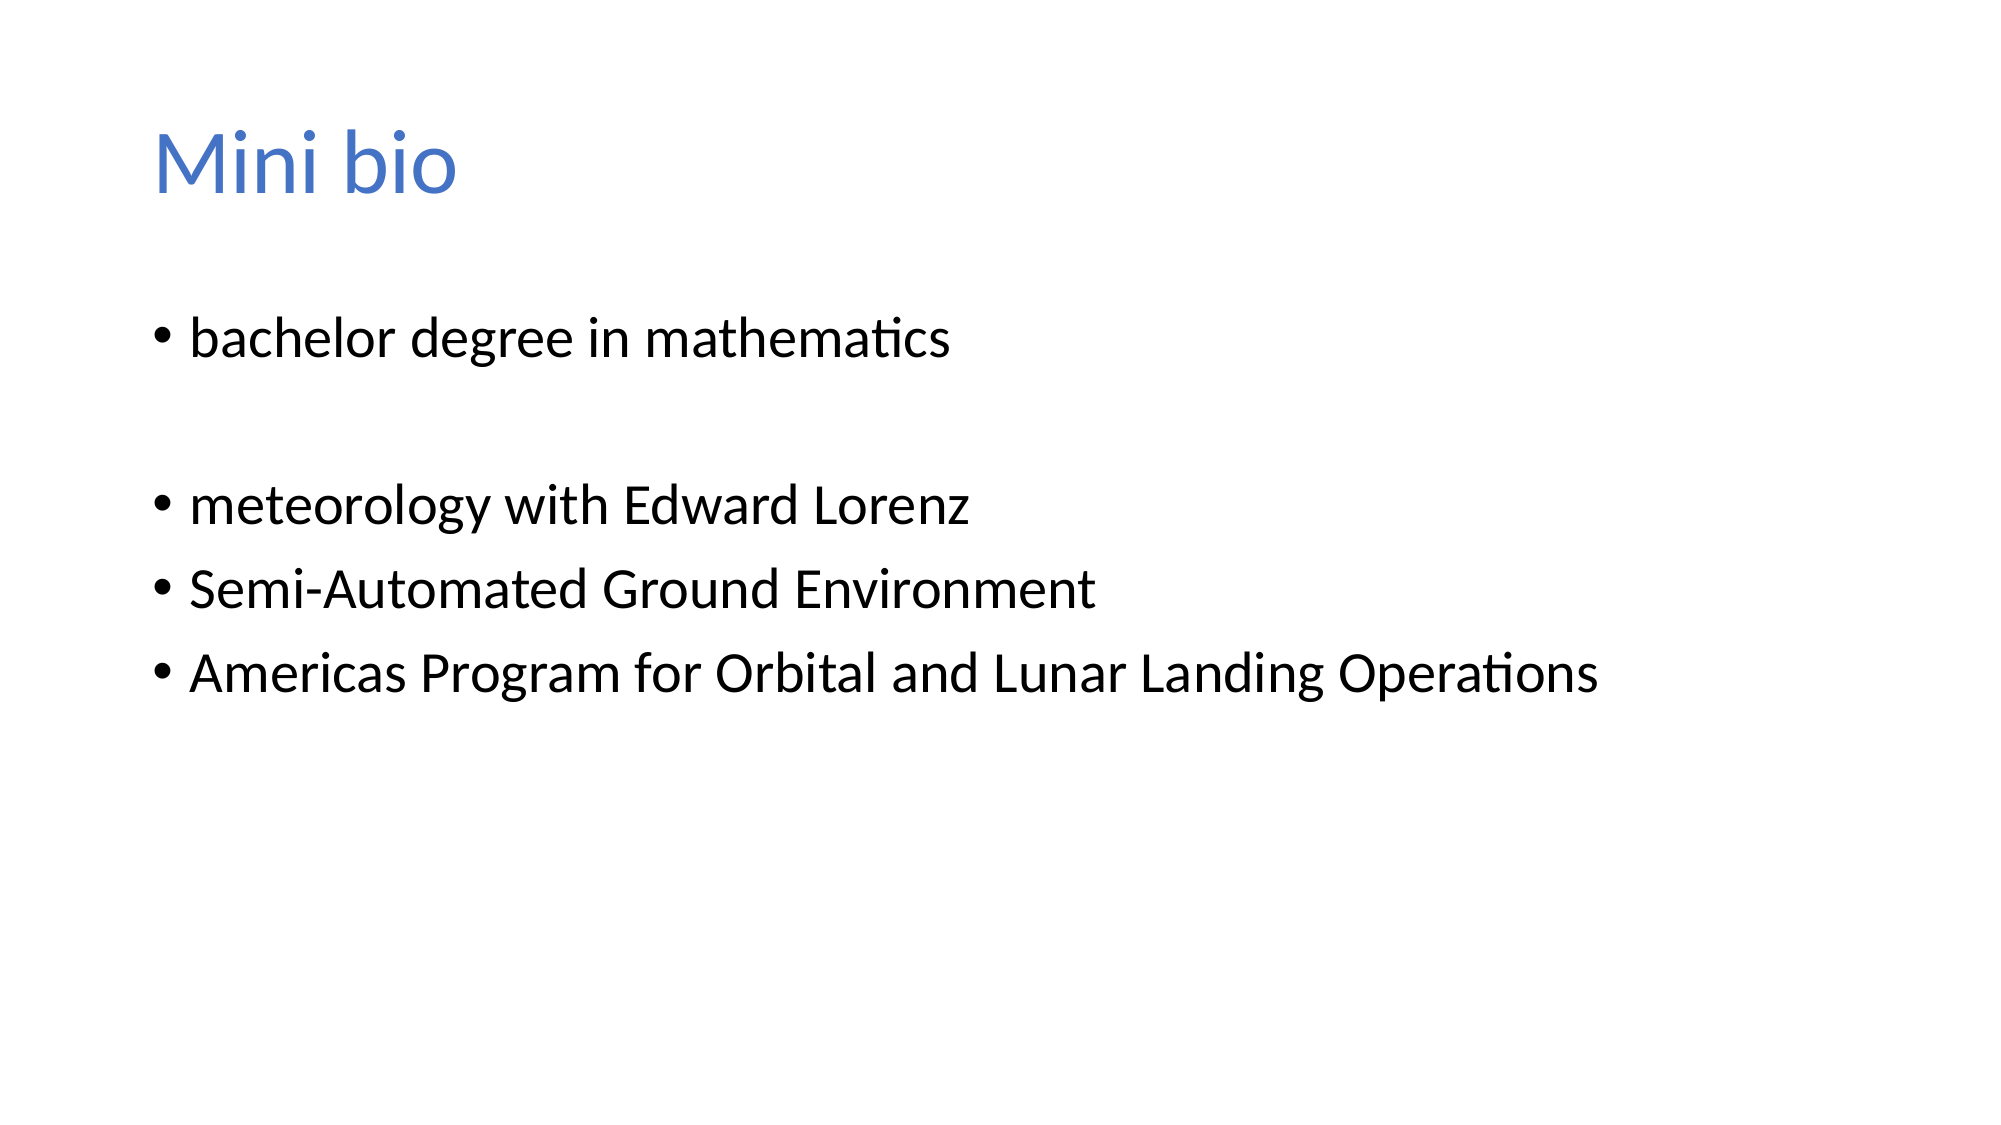

# Mini bio
bachelor degree in mathematics

meteorology with Edward Lorenz
Semi-Automated Ground Environment
Americas Program for Orbital and Lunar Landing Operations